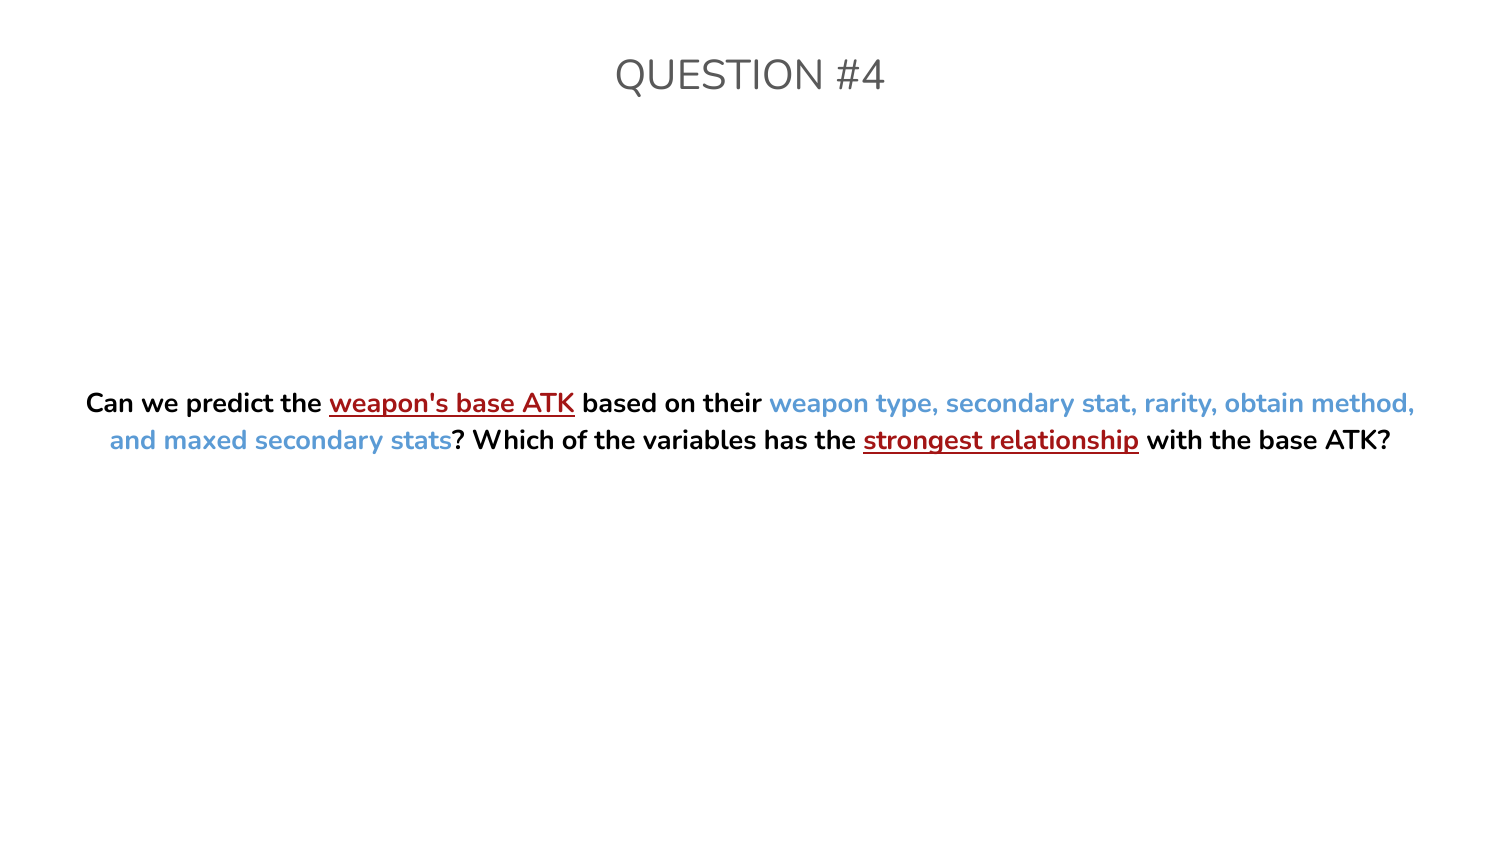

QUESTION #4
# Can we predict the weapon's base ATK based on their weapon type, secondary stat, rarity, obtain method, and maxed secondary stats? Which of the variables has the strongest relationship with the base ATK?